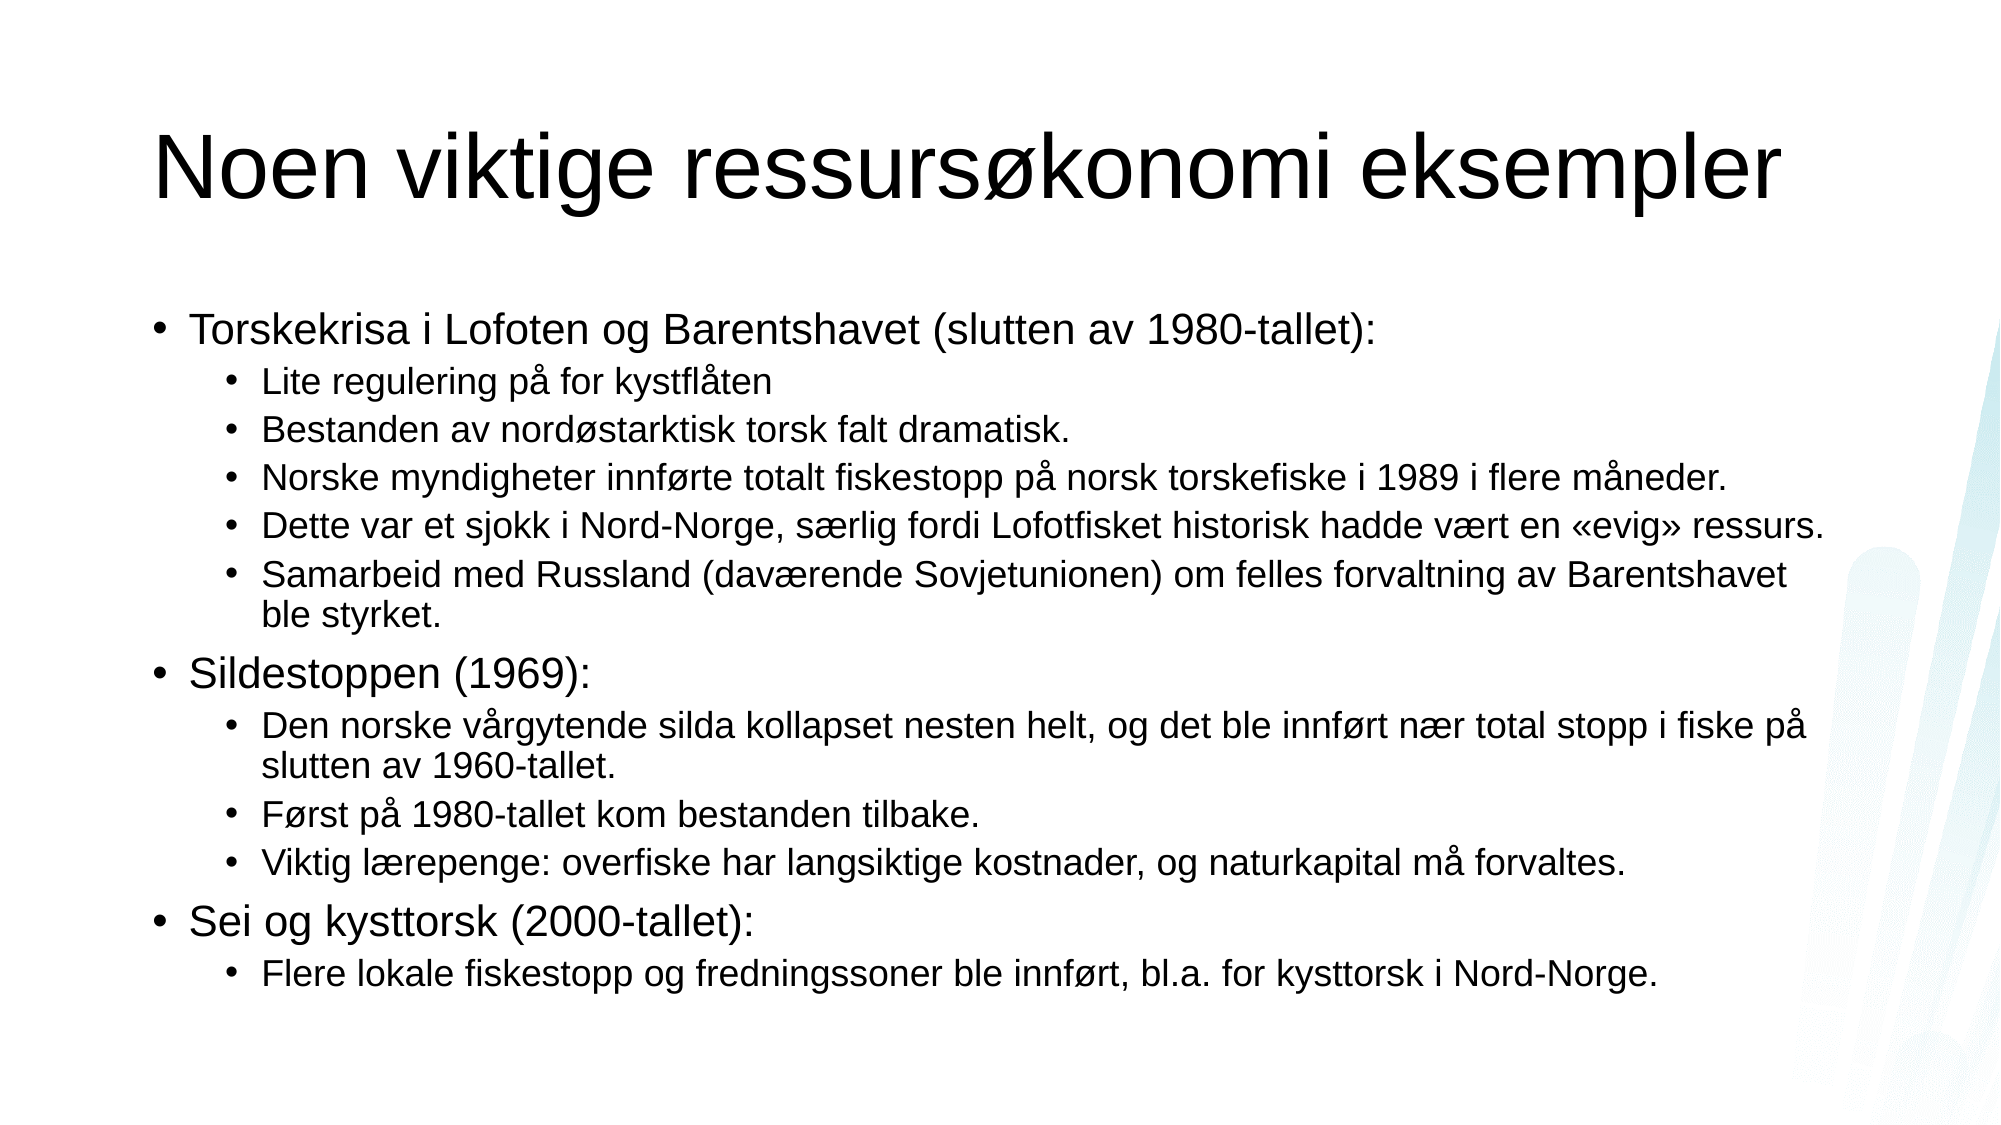

# Noen viktige ressursøkonomi eksempler
Torskekrisa i Lofoten og Barentshavet (slutten av 1980-tallet):
Lite regulering på for kystflåten
Bestanden av nordøstarktisk torsk falt dramatisk.
Norske myndigheter innførte totalt fiskestopp på norsk torskefiske i 1989 i flere måneder.
Dette var et sjokk i Nord-Norge, særlig fordi Lofotfisket historisk hadde vært en «evig» ressurs.
Samarbeid med Russland (daværende Sovjetunionen) om felles forvaltning av Barentshavet ble styrket.
Sildestoppen (1969):
Den norske vårgytende silda kollapset nesten helt, og det ble innført nær total stopp i fiske på slutten av 1960-tallet.
Først på 1980-tallet kom bestanden tilbake.
Viktig lærepenge: overfiske har langsiktige kostnader, og naturkapital må forvaltes.
Sei og kysttorsk (2000-tallet):
Flere lokale fiskestopp og fredningssoner ble innført, bl.a. for kysttorsk i Nord-Norge.